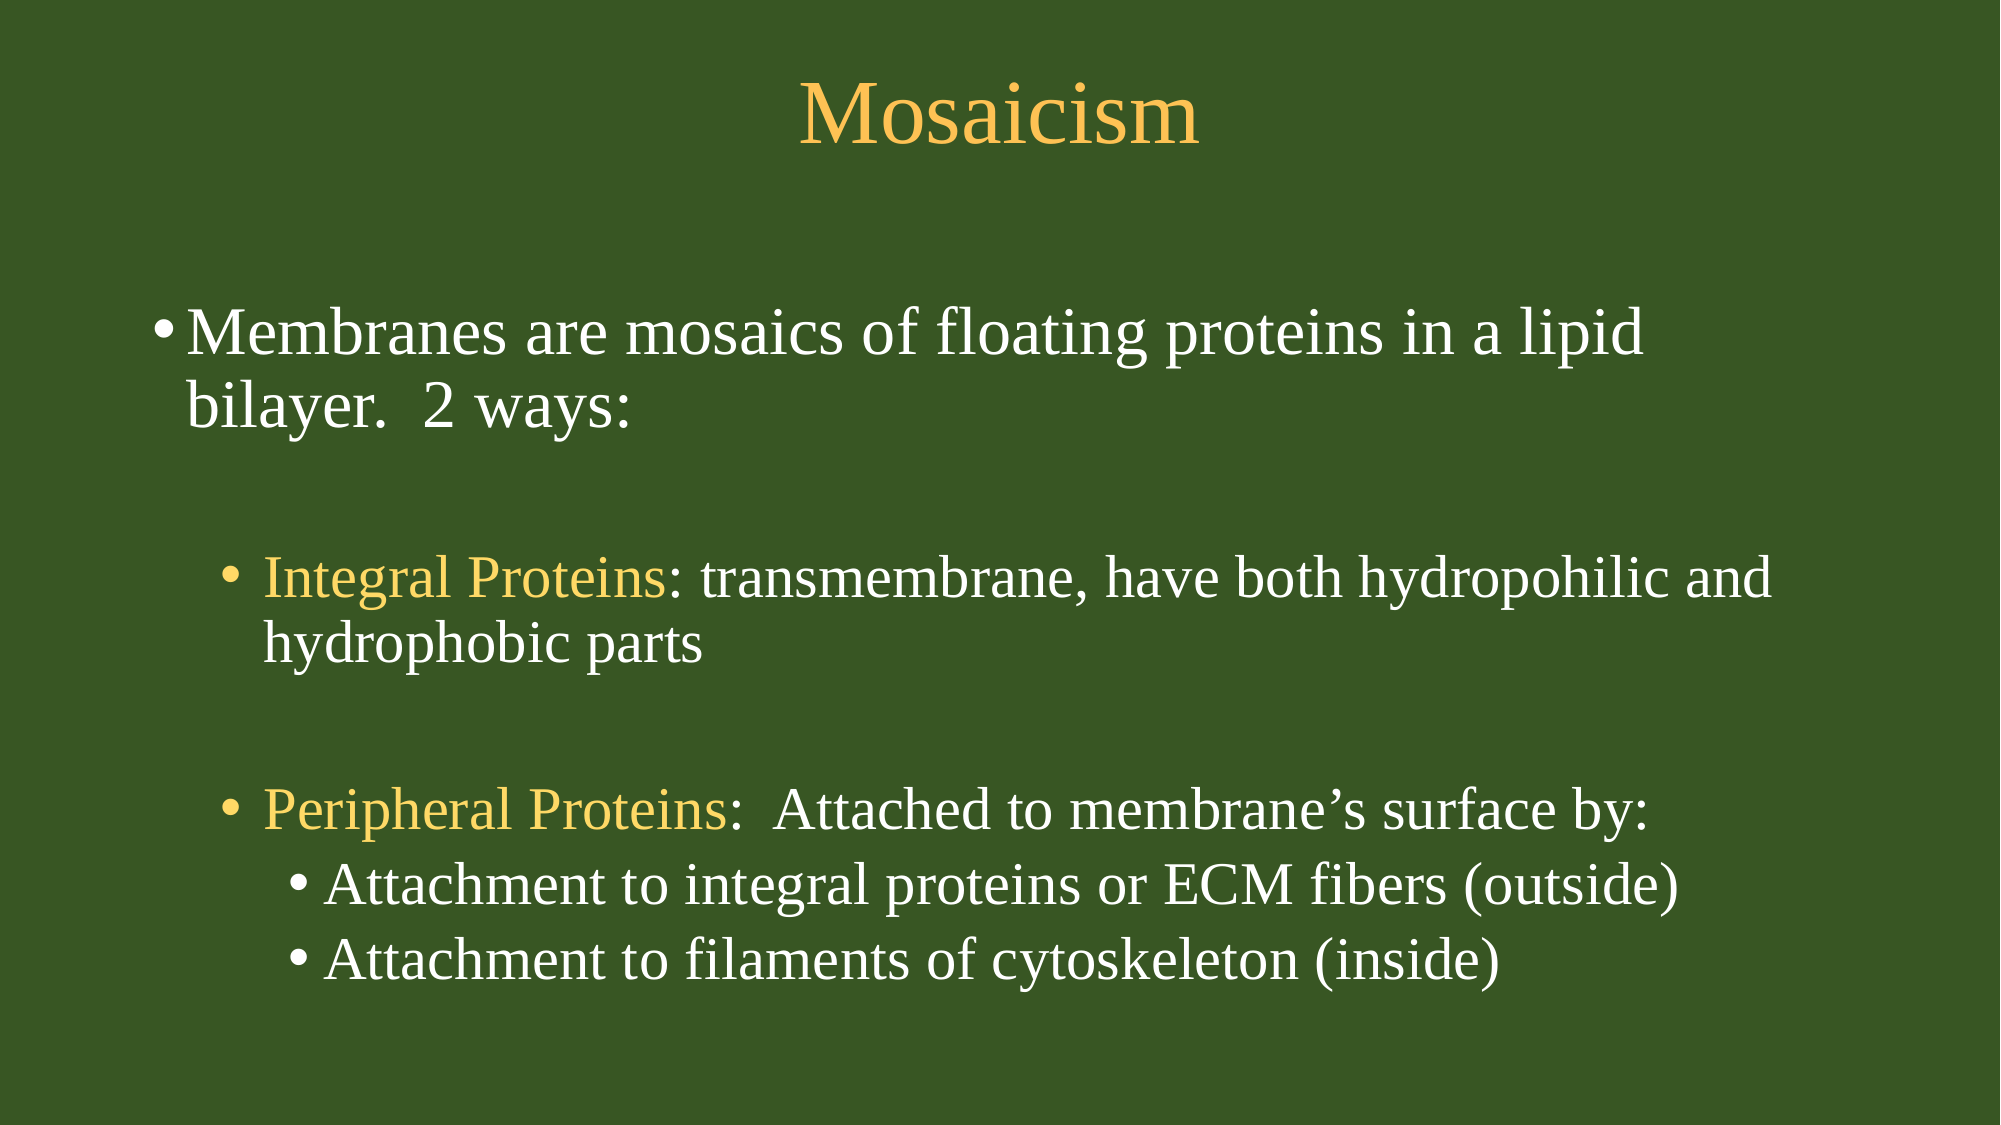

# Mosaicism
Membranes are mosaics of floating proteins in a lipid bilayer.  2 ways:

Integral Proteins: transmembrane, have both hydropohilic and hydrophobic parts

Peripheral Proteins:  Attached to membrane’s surface by:
Attachment to integral proteins or ECM fibers (outside)
Attachment to filaments of cytoskeleton (inside)